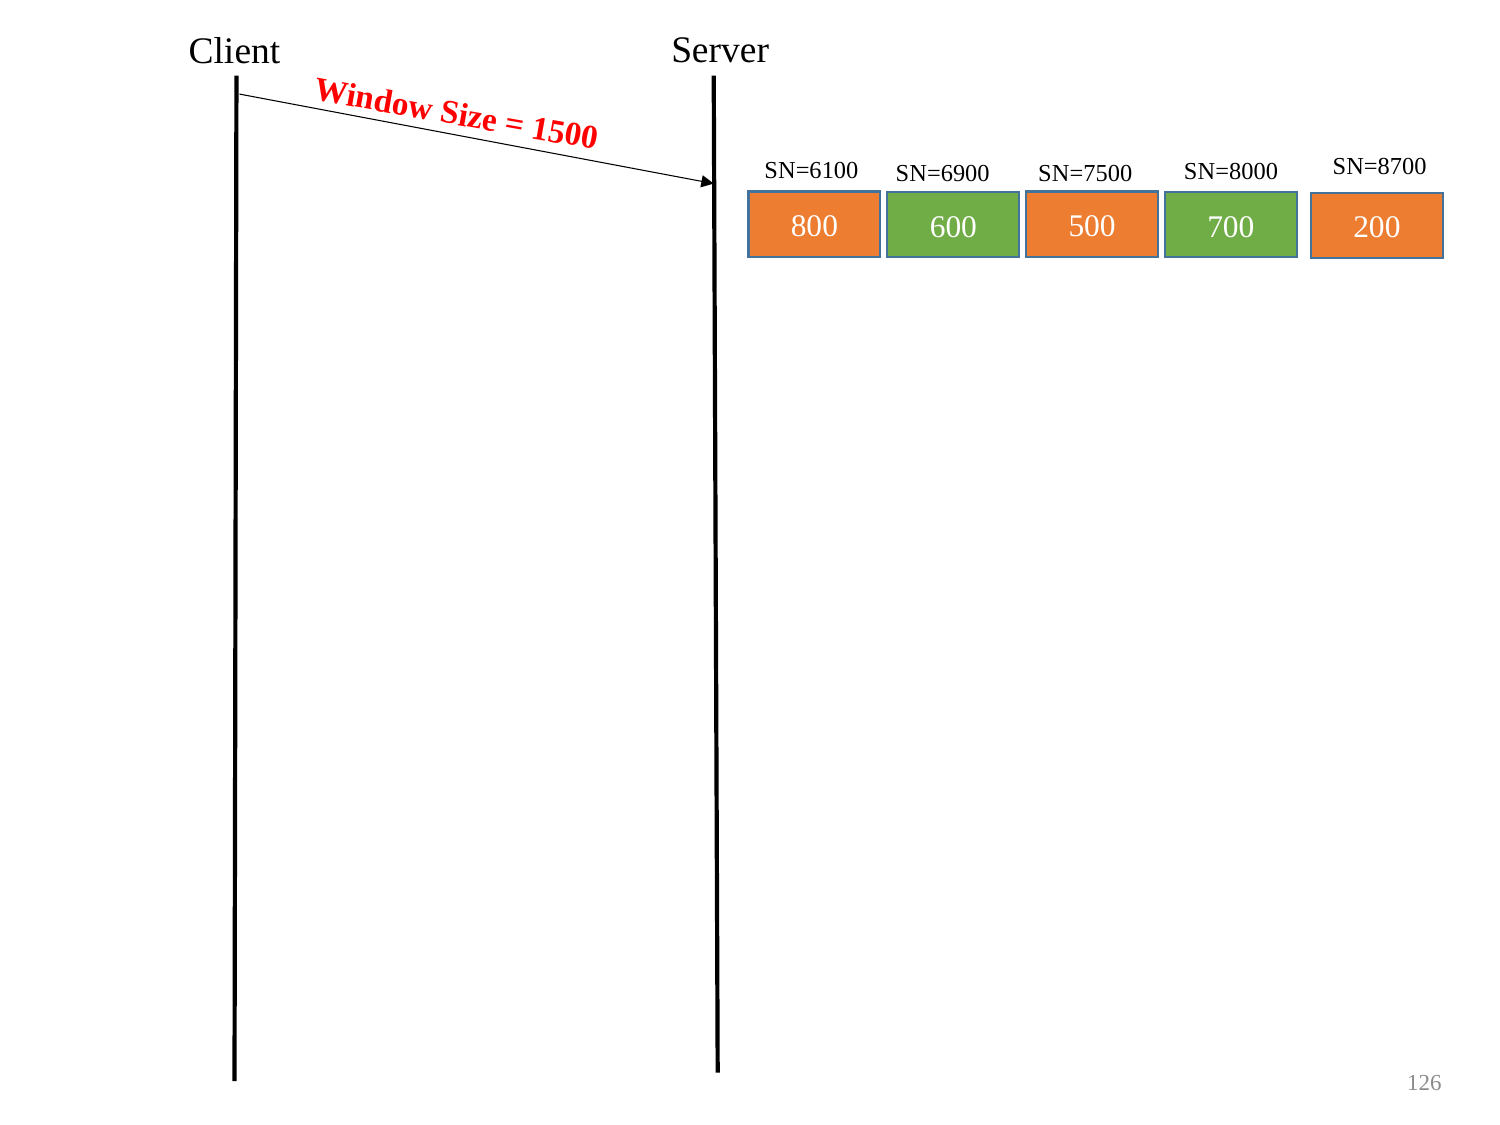

Server
Client
 Window Size = 1500
SN=8700
SN=6100
SN=8000
SN=6900
SN=7500
800
500
600
700
200
126